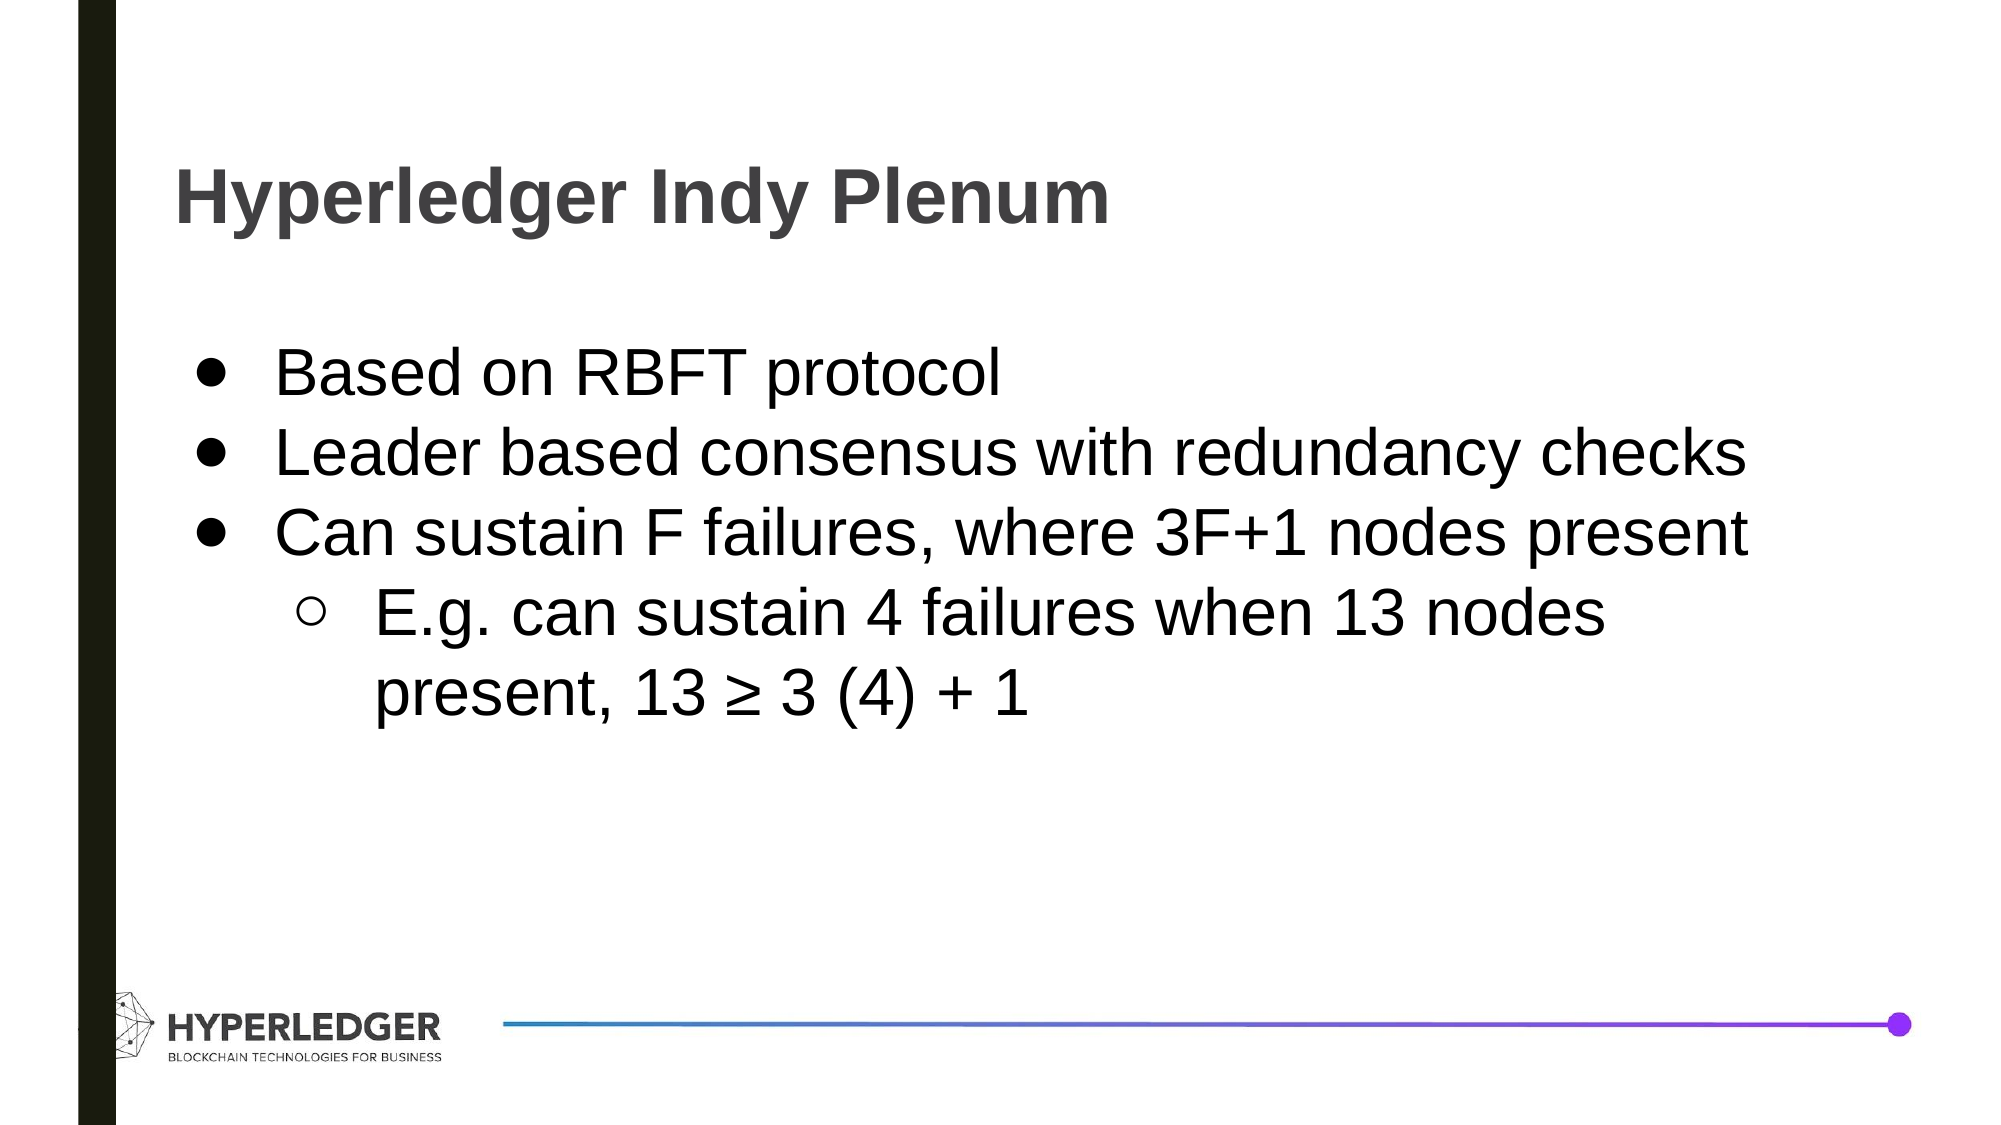

Hyperledger Indy Plenum
Based on RBFT protocol
Leader based consensus with redundancy checks
Can sustain F failures, where 3F+1 nodes present
E.g. can sustain 4 failures when 13 nodes present, 13 ≥ 3 (4) + 1